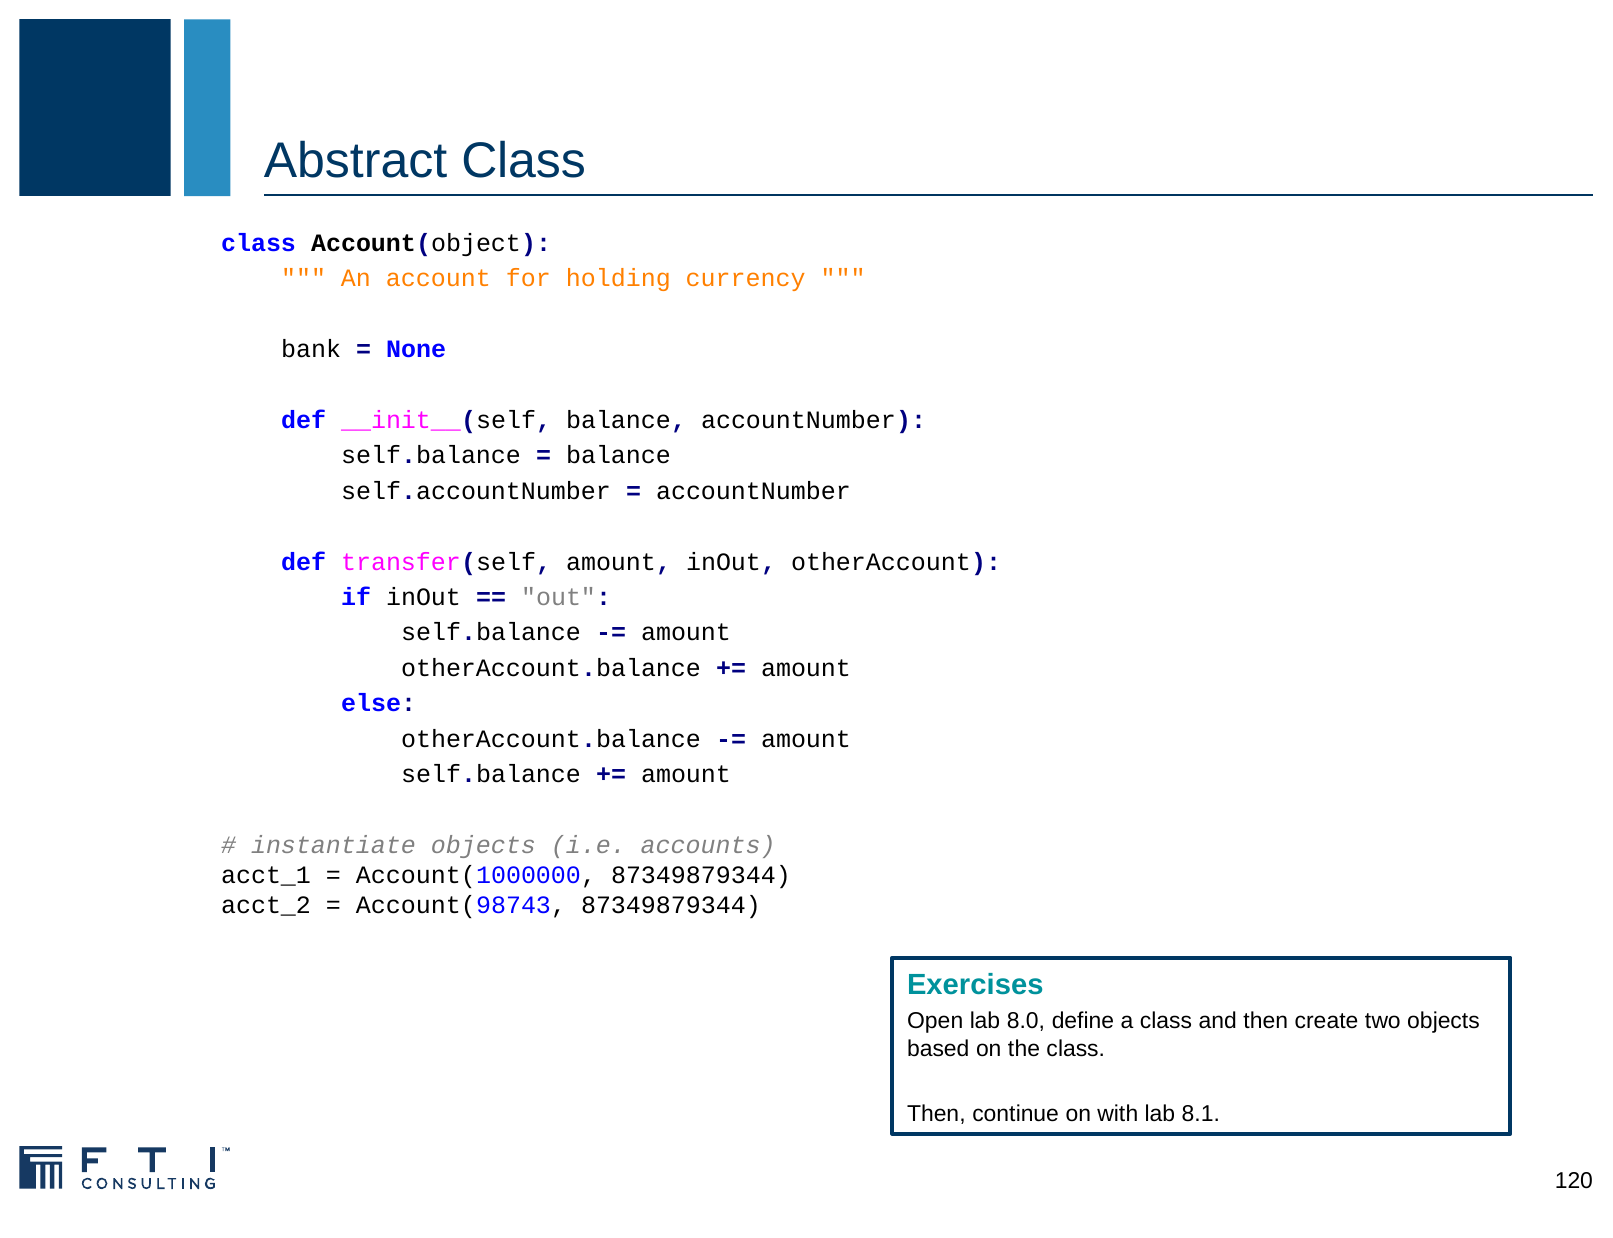

# Abstract Class
class Account(object):
    """ An account for holding currency """

    bank = None

    def __init__(self, balance, accountNumber):
        self.balance = balance
        self.accountNumber = accountNumber

    def transfer(self, amount, inOut, otherAccount):
        if inOut == "out":
            self.balance -= amount
            otherAccount.balance += amount
        else:
            otherAccount.balance -= amount
            self.balance += amount

# instantiate objects (i.e. accounts) acct_1 = Account(1000000, 87349879344) acct_2 = Account(98743, 87349879344)

Exercises
Open lab 8.0, define a class and then create two objects based on the class.

Then, continue on with lab 8.1.
120